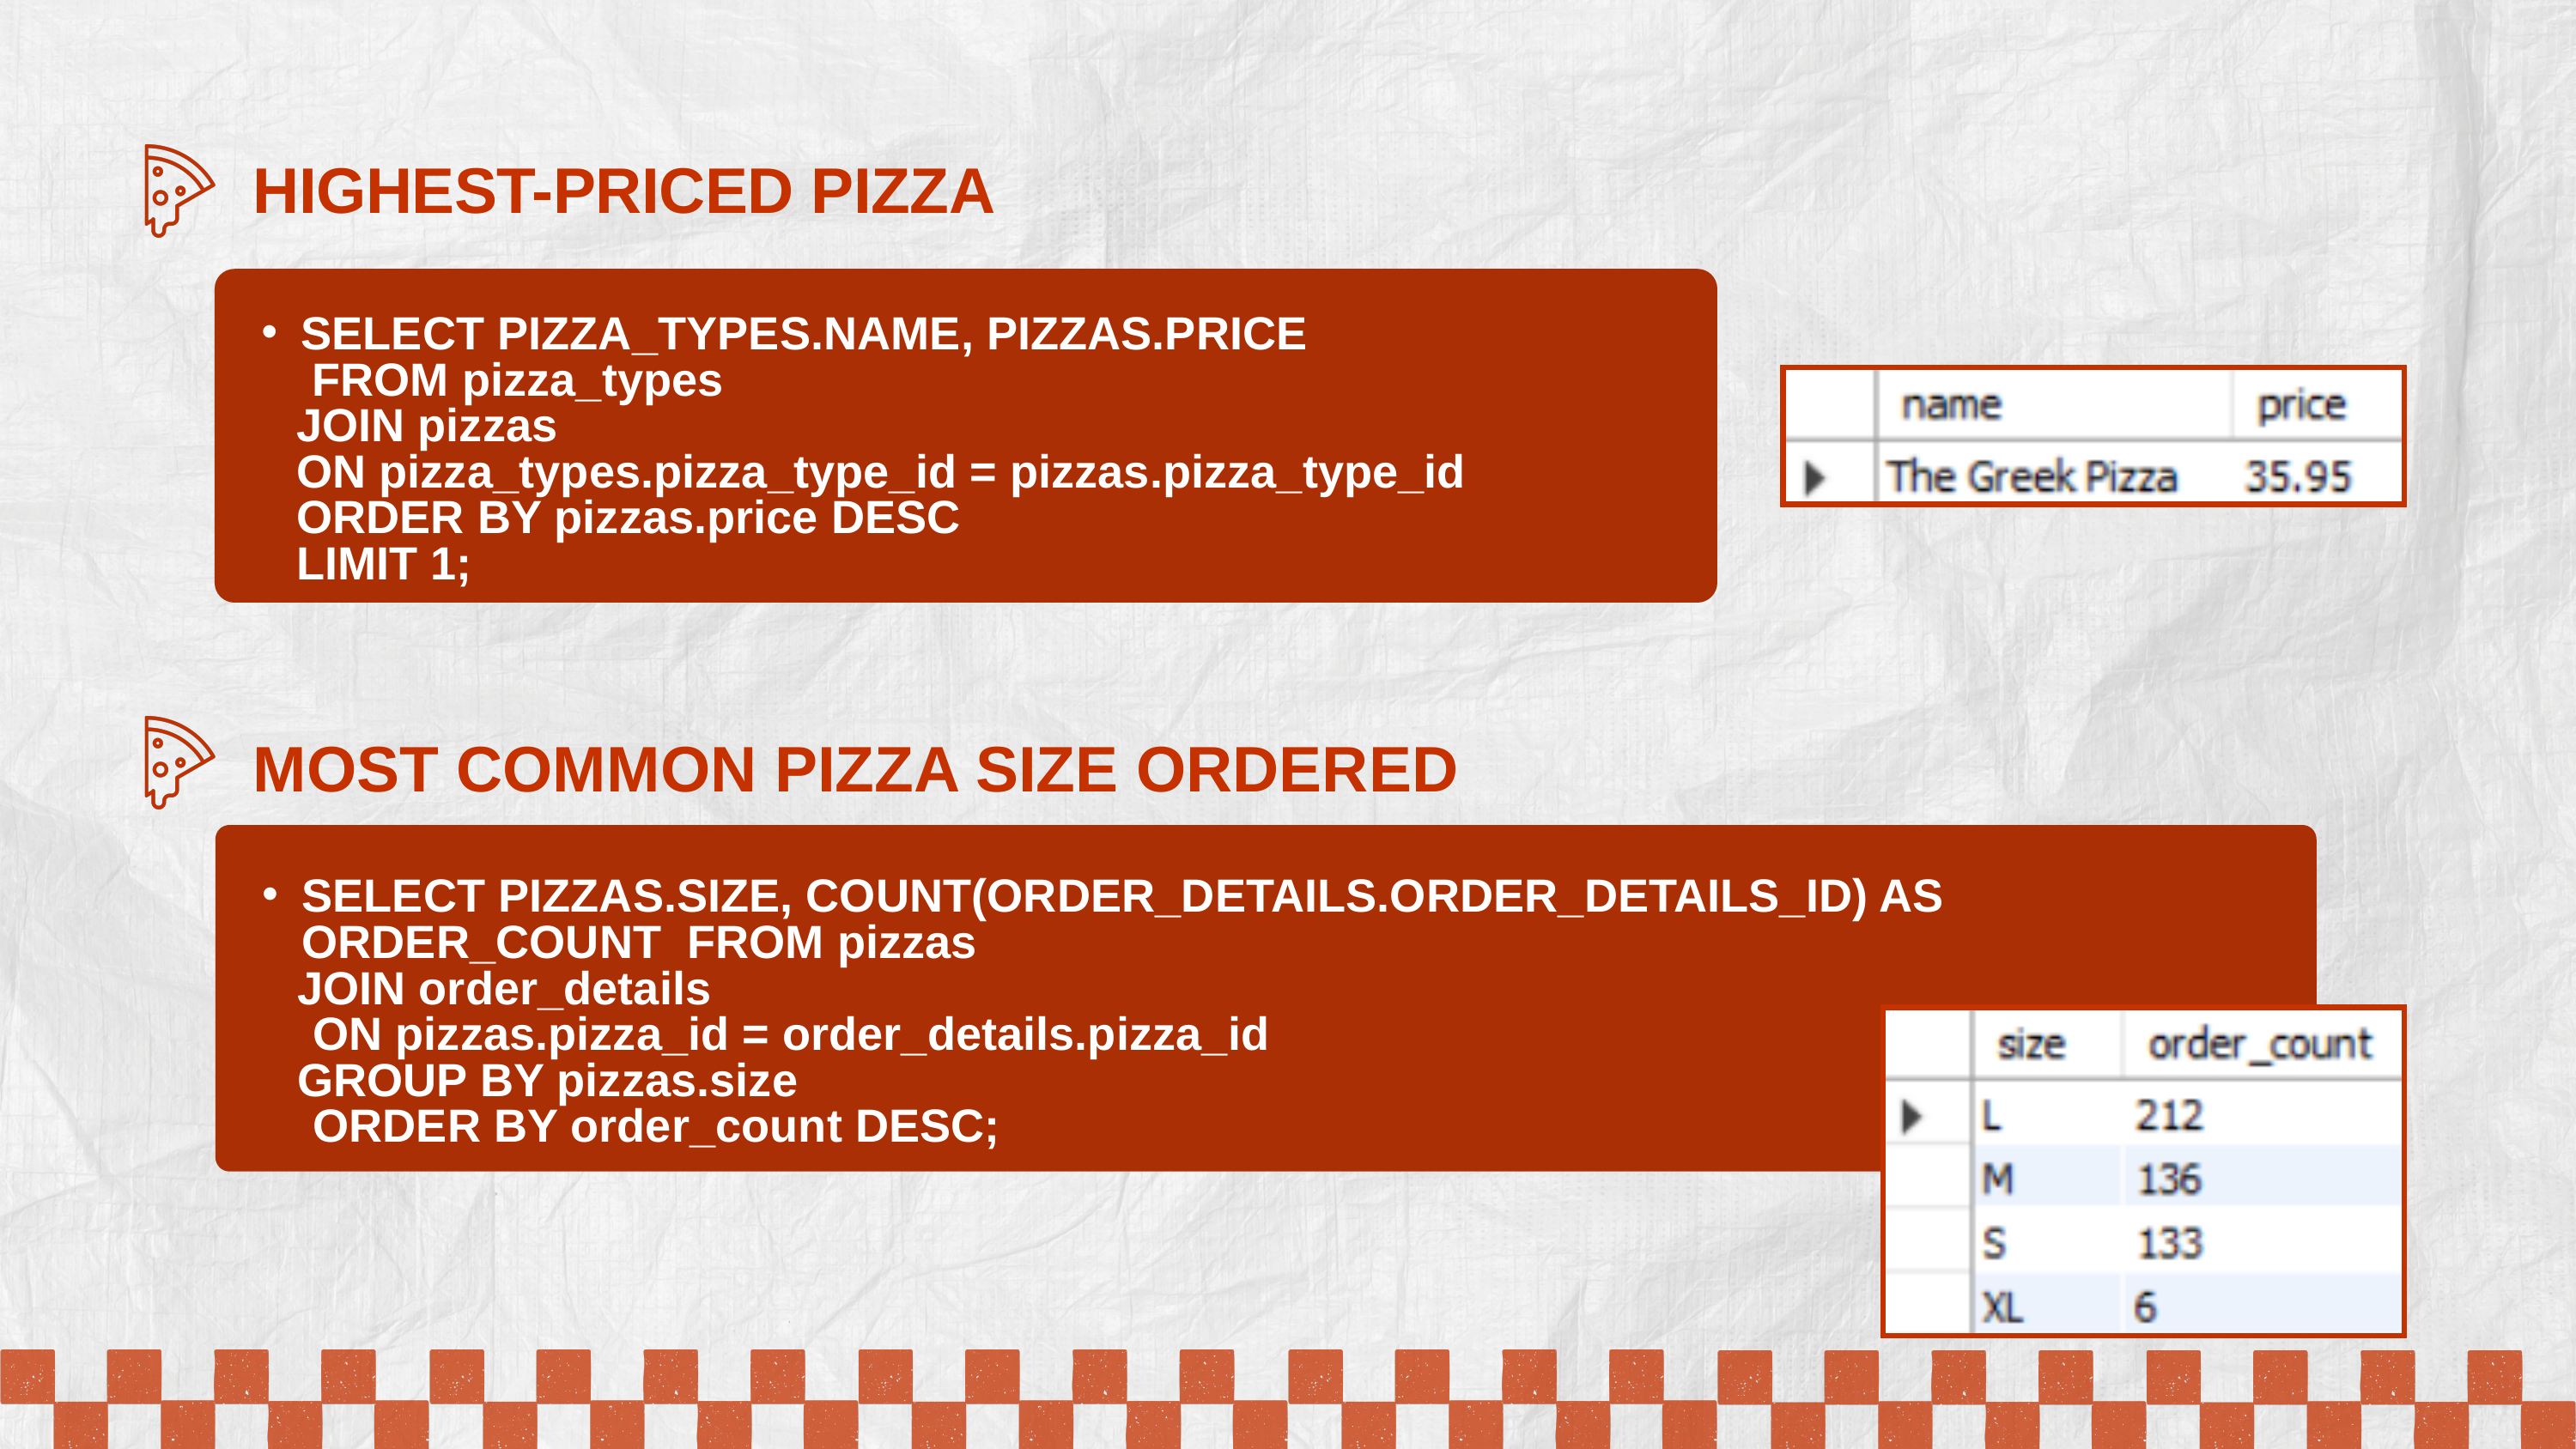

HIGHEST-PRICED PIZZA

SELECT PIZZA_TYPES.NAME, PIZZAS.PRICE
       FROM pizza_types
      JOIN pizzas
      ON pizza_types.pizza_type_id = pizzas.pizza_type_id
      ORDER BY pizzas.price DESC
      LIMIT 1;

MOST COMMON PIZZA SIZE ORDERED

SELECT PIZZAS.SIZE, COUNT(ORDER_DETAILS.ORDER_DETAILS_ID) AS ORDER_COUNT  FROM pizzas
      JOIN order_details
       ON pizzas.pizza_id = order_details.pizza_id
      GROUP BY pizzas.size
       ORDER BY order_count DESC;